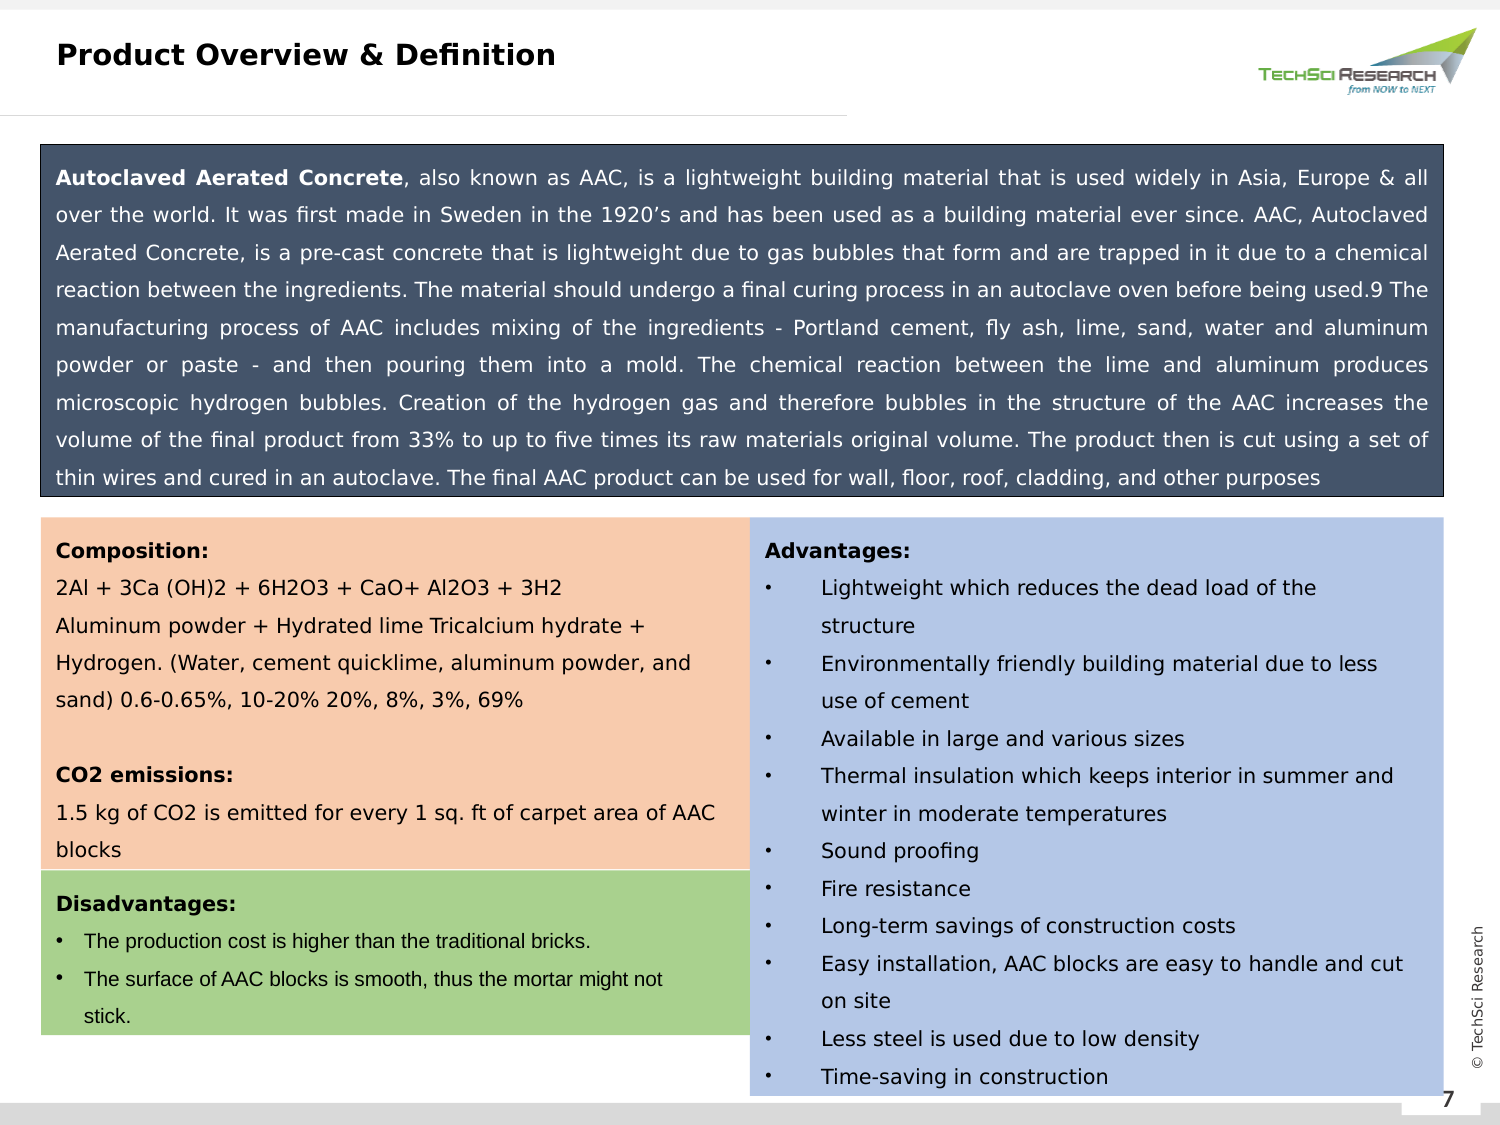

Product Overview & Definition
Autoclaved Aerated Concrete, also known as AAC, is a lightweight building material that is used widely in Asia, Europe & all over the world. It was first made in Sweden in the 1920’s and has been used as a building material ever since. AAC, Autoclaved Aerated Concrete, is a pre-cast concrete that is lightweight due to gas bubbles that form and are trapped in it due to a chemical reaction between the ingredients. The material should undergo a final curing process in an autoclave oven before being used.9 The manufacturing process of AAC includes mixing of the ingredients - Portland cement, fly ash, lime, sand, water and aluminum powder or paste - and then pouring them into a mold. The chemical reaction between the lime and aluminum produces microscopic hydrogen bubbles. Creation of the hydrogen gas and therefore bubbles in the structure of the AAC increases the volume of the final product from 33% to up to five times its raw materials original volume. The product then is cut using a set of thin wires and cured in an autoclave. The final AAC product can be used for wall, floor, roof, cladding, and other purposes
Composition:
2Al + 3Ca (OH)2 + 6H2O3 + CaO+ Al2O3 + 3H2
Aluminum powder + Hydrated lime Tricalcium hydrate + Hydrogen. (Water, cement quicklime, aluminum powder, and sand) 0.6-0.65%, 10-20% 20%, 8%, 3%, 69%

CO2 emissions:
1.5 kg of CO2 is emitted for every 1 sq. ft of carpet area of AAC blocks
Advantages:
Lightweight which reduces the dead load of the structure
Environmentally friendly building material due to less use of cement
Available in large and various sizes
Thermal insulation which keeps interior in summer and winter in moderate temperatures
Sound proofing
Fire resistance
Long-term savings of construction costs
Easy installation, AAC blocks are easy to handle and cut on site
Less steel is used due to low density
Time-saving in construction
Disadvantages:
The production cost is higher than the traditional bricks.
The surface of AAC blocks is smooth, thus the mortar might not stick.